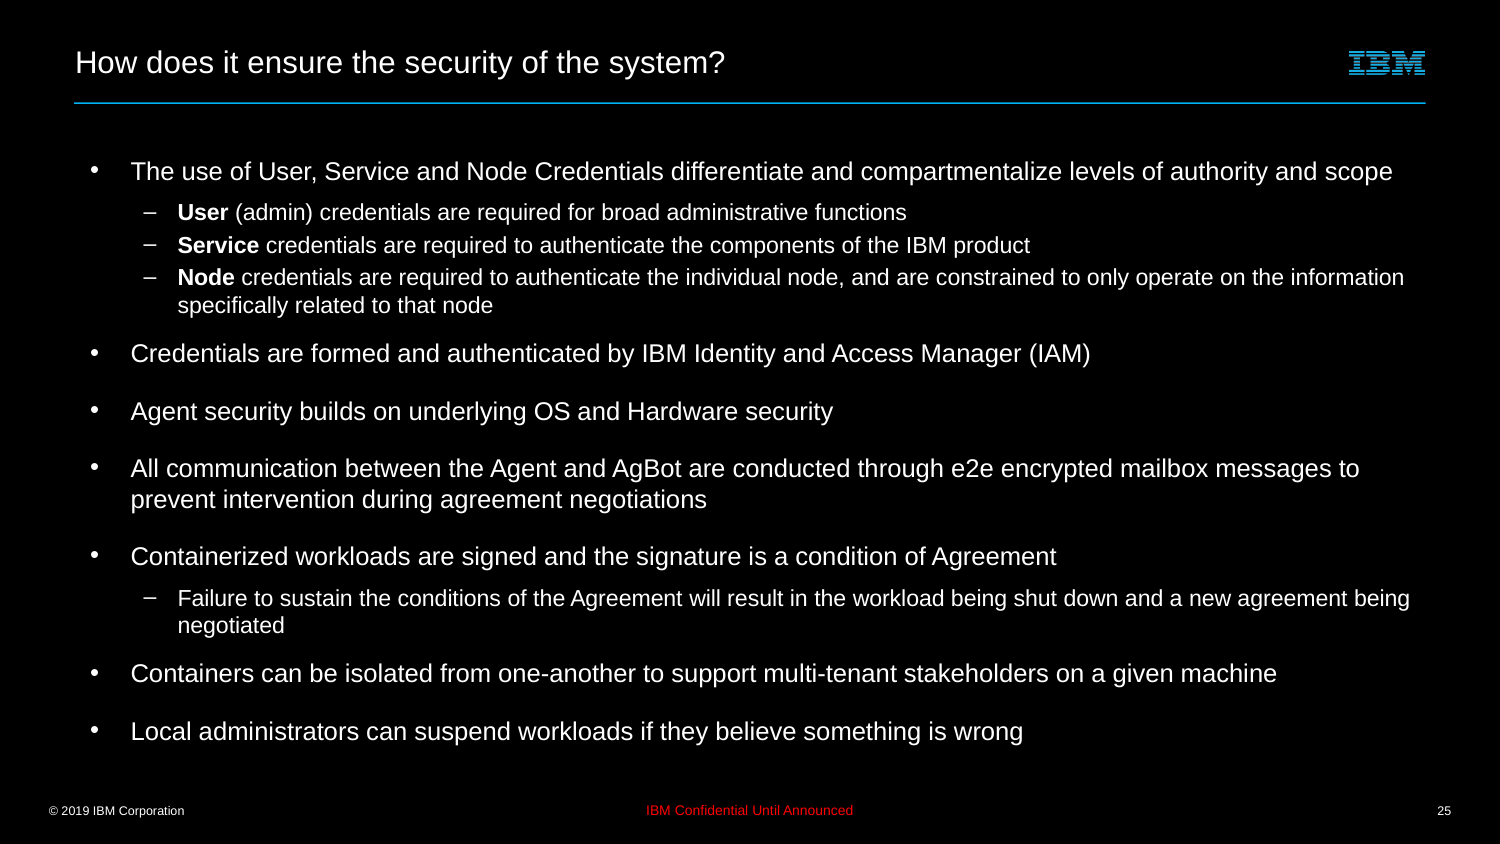

# How does it ensure the security of the system?
The use of User, Service and Node Credentials differentiate and compartmentalize levels of authority and scope
User (admin) credentials are required for broad administrative functions
Service credentials are required to authenticate the components of the IBM product
Node credentials are required to authenticate the individual node, and are constrained to only operate on the information specifically related to that node
Credentials are formed and authenticated by IBM Identity and Access Manager (IAM)
Agent security builds on underlying OS and Hardware security
All communication between the Agent and AgBot are conducted through e2e encrypted mailbox messages to prevent intervention during agreement negotiations
Containerized workloads are signed and the signature is a condition of Agreement
Failure to sustain the conditions of the Agreement will result in the workload being shut down and a new agreement being negotiated
Containers can be isolated from one-another to support multi-tenant stakeholders on a given machine
Local administrators can suspend workloads if they believe something is wrong